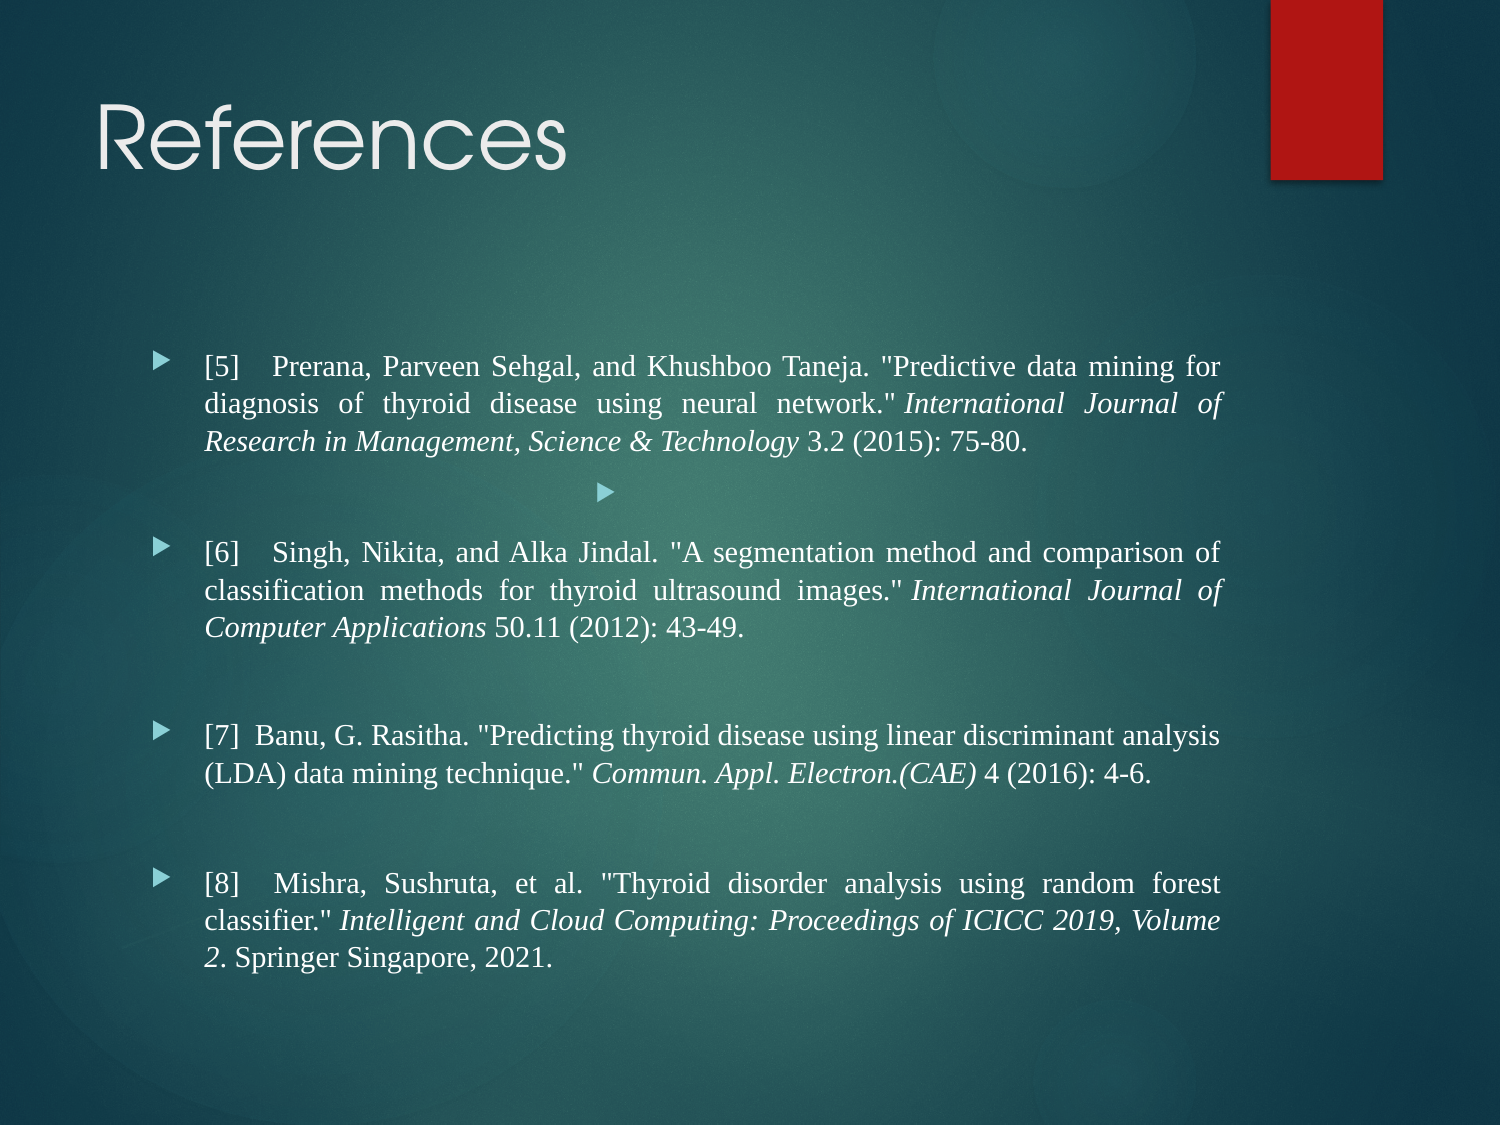

# References
[5]   Prerana, Parveen Sehgal, and Khushboo Taneja. "Predictive data mining for diagnosis of thyroid disease using neural network." International Journal of Research in Management, Science & Technology 3.2 (2015): 75-80.

[6]   Singh, Nikita, and Alka Jindal. "A segmentation method and comparison of classification methods for thyroid ultrasound images." International Journal of Computer Applications 50.11 (2012): 43-49.

[7]  Banu, G. Rasitha. "Predicting thyroid disease using linear discriminant analysis (LDA) data mining technique." Commun. Appl. Electron.(CAE) 4 (2016): 4-6.

[8]  Mishra, Sushruta, et al. "Thyroid disorder analysis using random forest classifier." Intelligent and Cloud Computing: Proceedings of ICICC 2019, Volume 2. Springer Singapore, 2021.